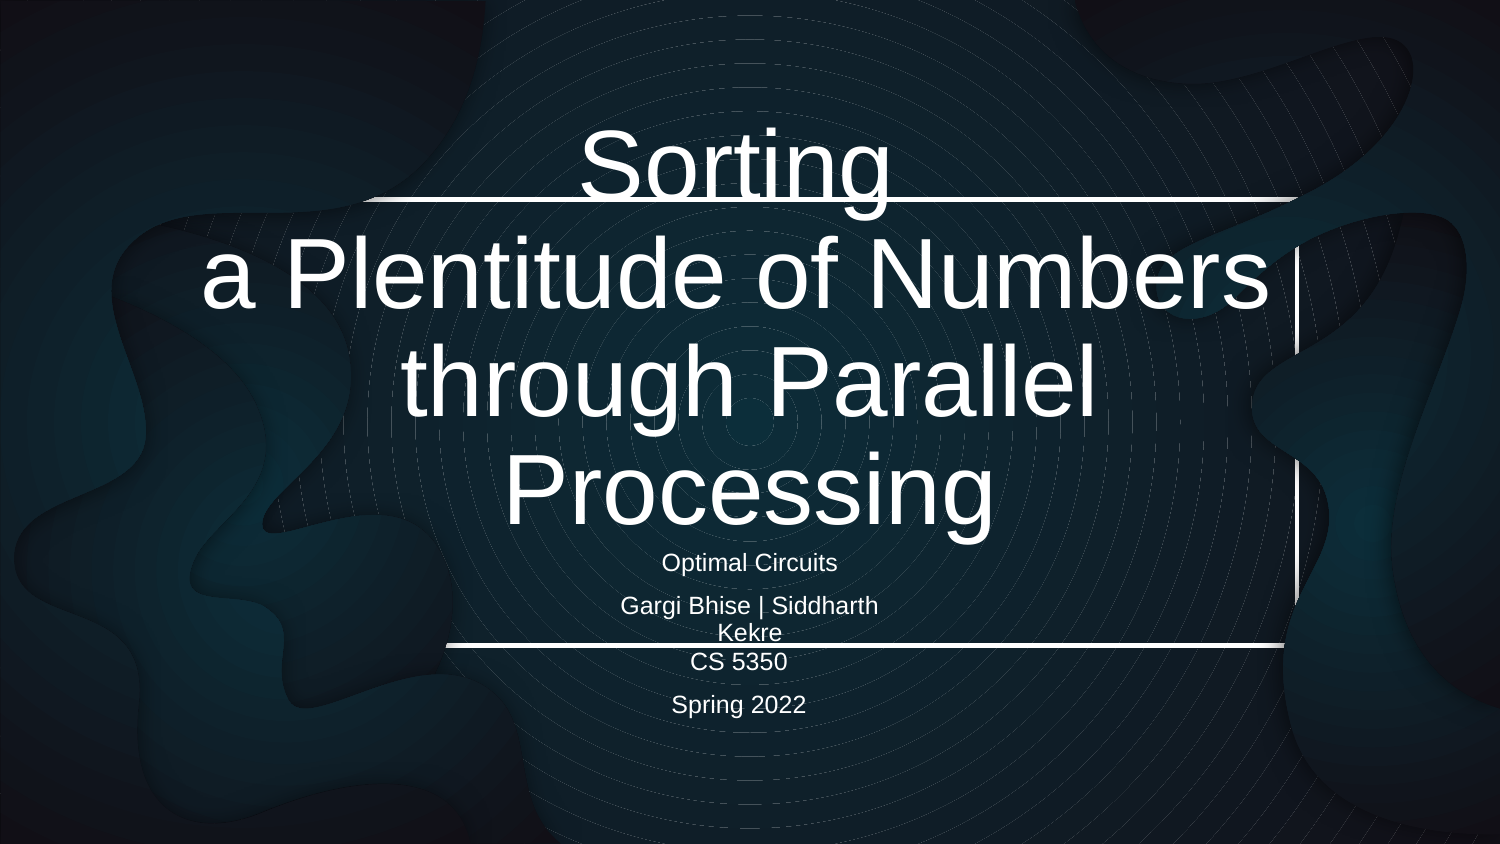

# Sorting a Plentitude of Numbers through Parallel Processing
Optimal Circuits
Gargi Bhise | Siddharth Kekre
CS 5350
Spring 2022